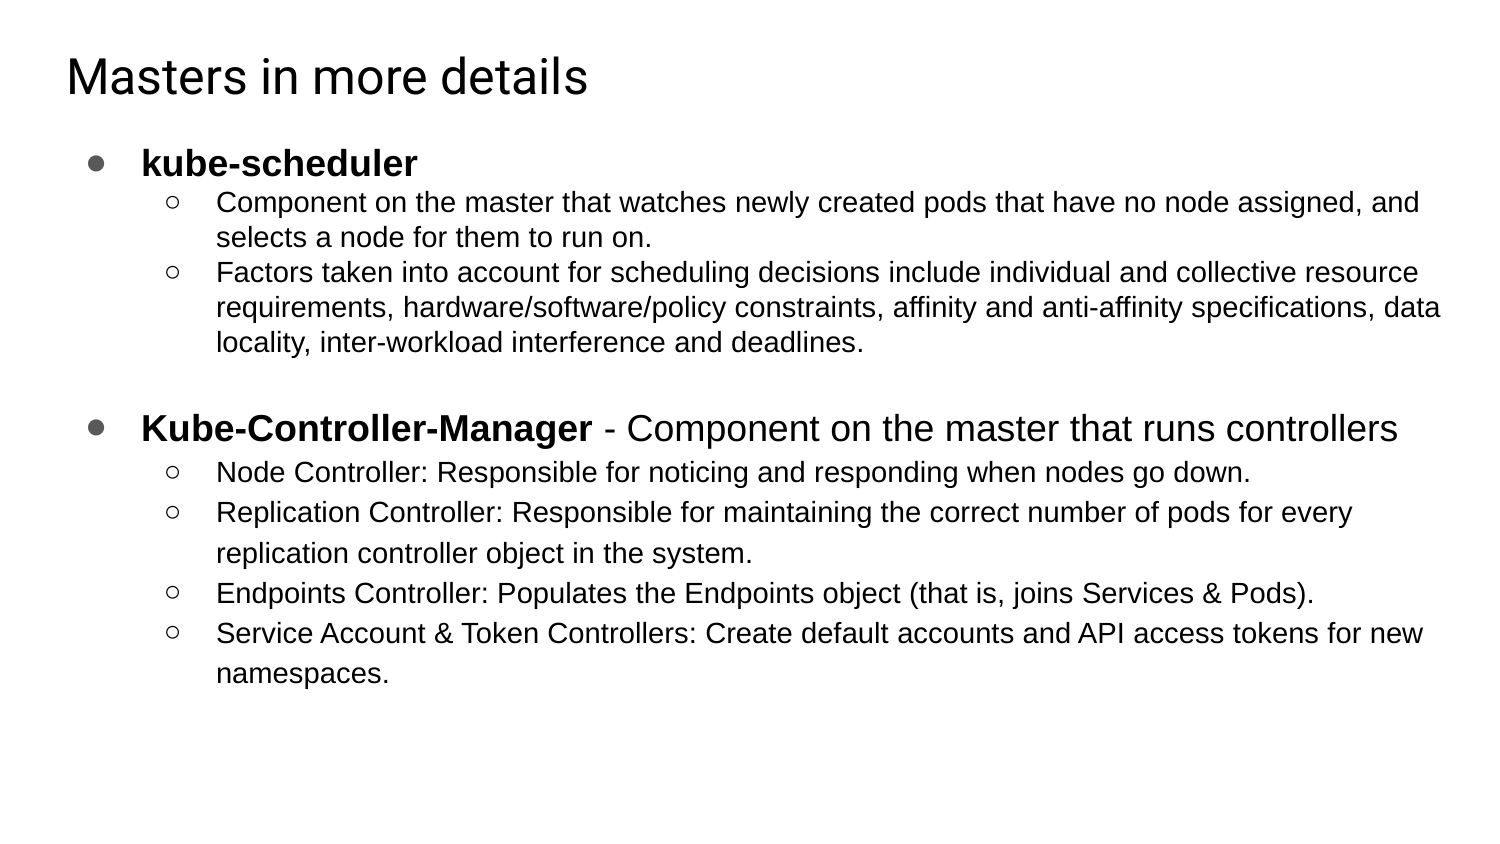

# Masters in more details

kube-scheduler
Component on the master that watches newly created pods that have no node assigned, and selects a node for them to run on.
Factors taken into account for scheduling decisions include individual and collective resource requirements, hardware/software/policy constraints, affinity and anti-affinity specifications, data locality, inter-workload interference and deadlines.

Kube-Controller-Manager - Component on the master that runs controllers
Node Controller: Responsible for noticing and responding when nodes go down.
Replication Controller: Responsible for maintaining the correct number of pods for every replication controller object in the system.
Endpoints Controller: Populates the Endpoints object (that is, joins Services & Pods).
Service Account & Token Controllers: Create default accounts and API access tokens for new namespaces.